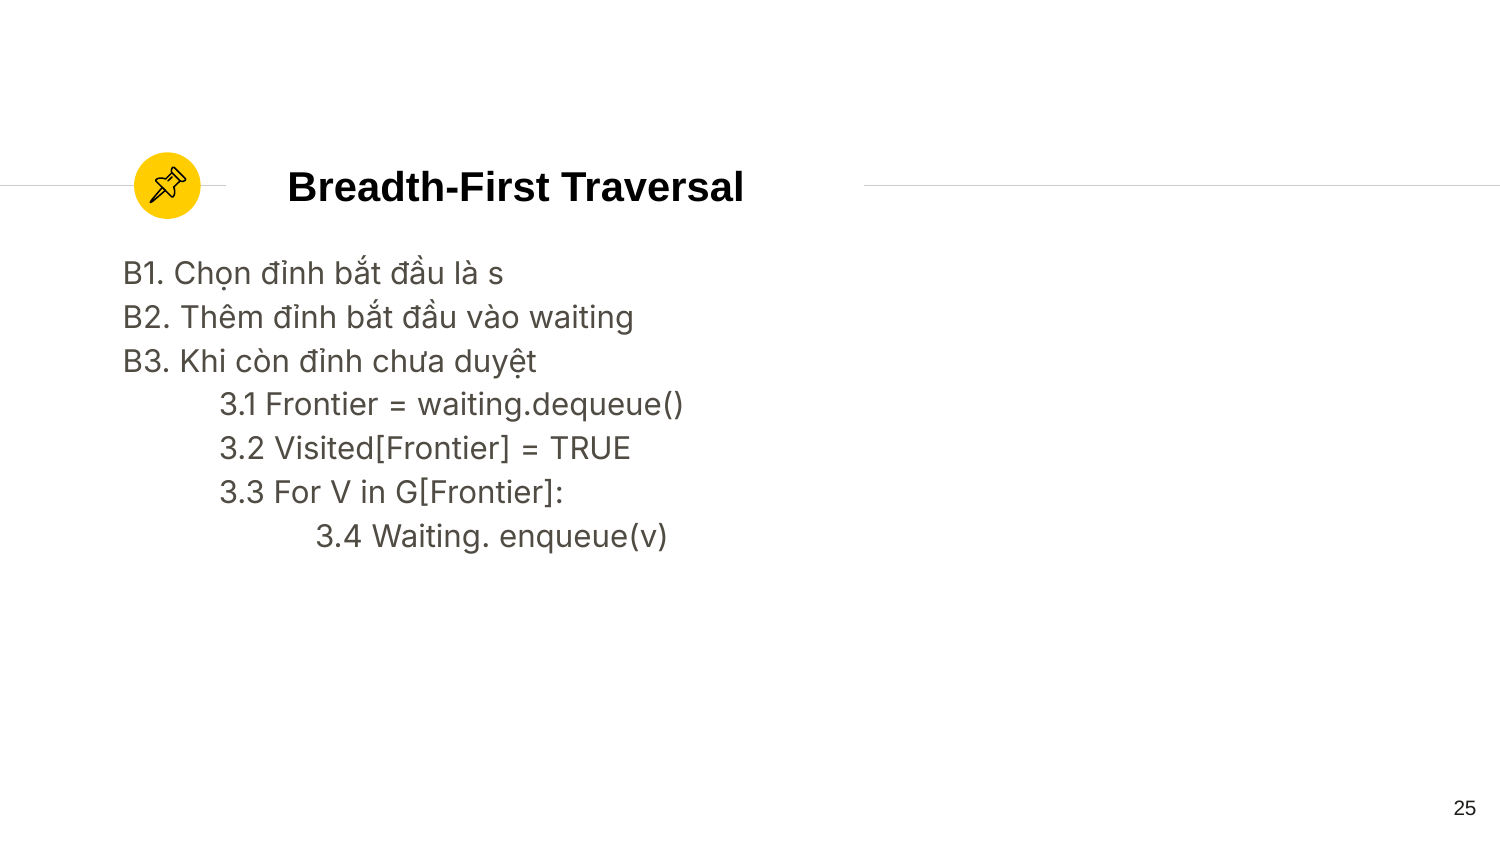

# Breadth-First Traversal

B1. Chọn đỉnh bắt đầu là s
B2. Thêm đỉnh bắt đầu vào waiting
B3. Khi còn đỉnh chưa duyệt
           3.1 Frontier = waiting.dequeue()
           3.2 Visited[Frontier] = TRUE
           3.3 For V in G[Frontier]:
                      3.4 Waiting. enqueue(v)

25